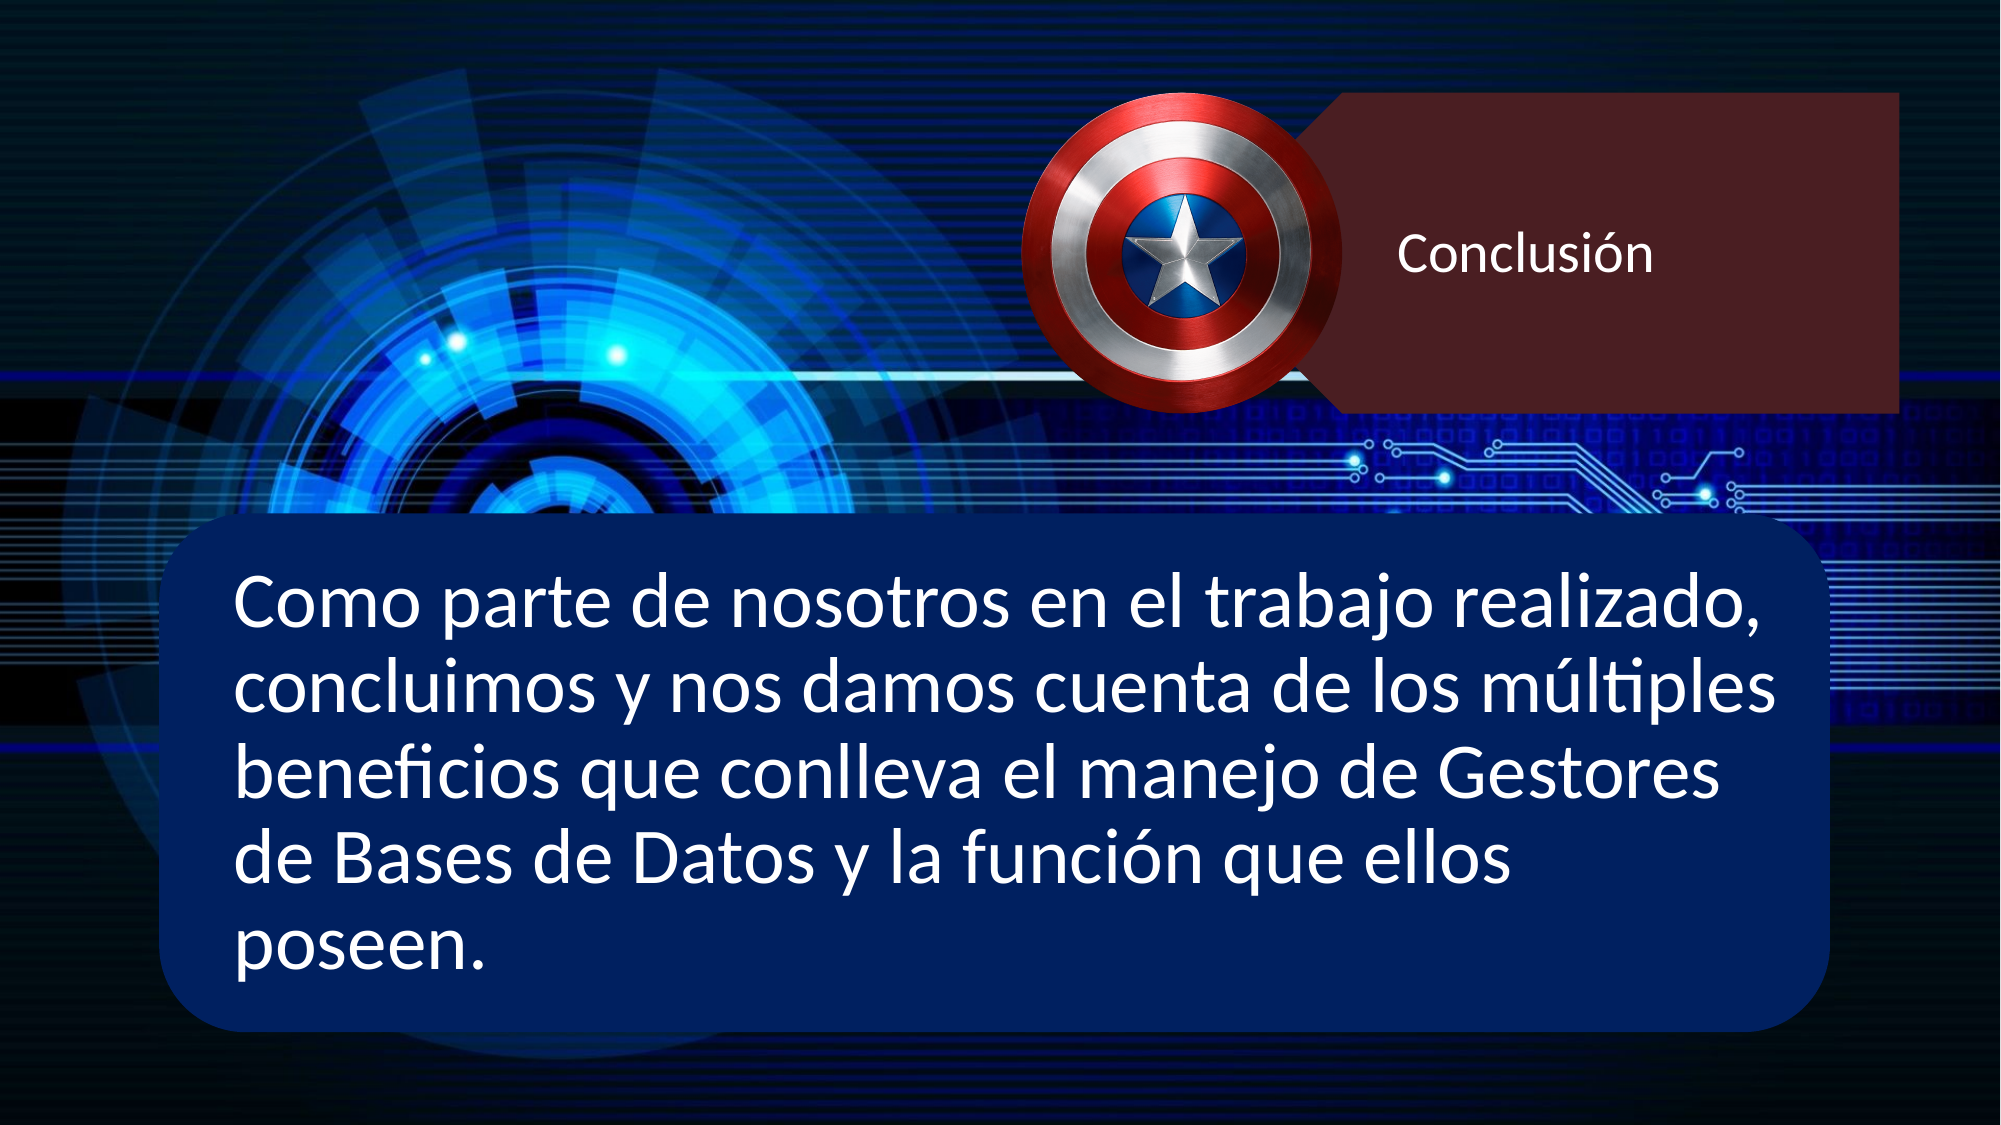

Conclusión
Como parte de nosotros en el trabajo realizado, concluimos y nos damos cuenta de los múltiples beneficios que conlleva el manejo de Gestores de Bases de Datos y la función que ellos poseen.